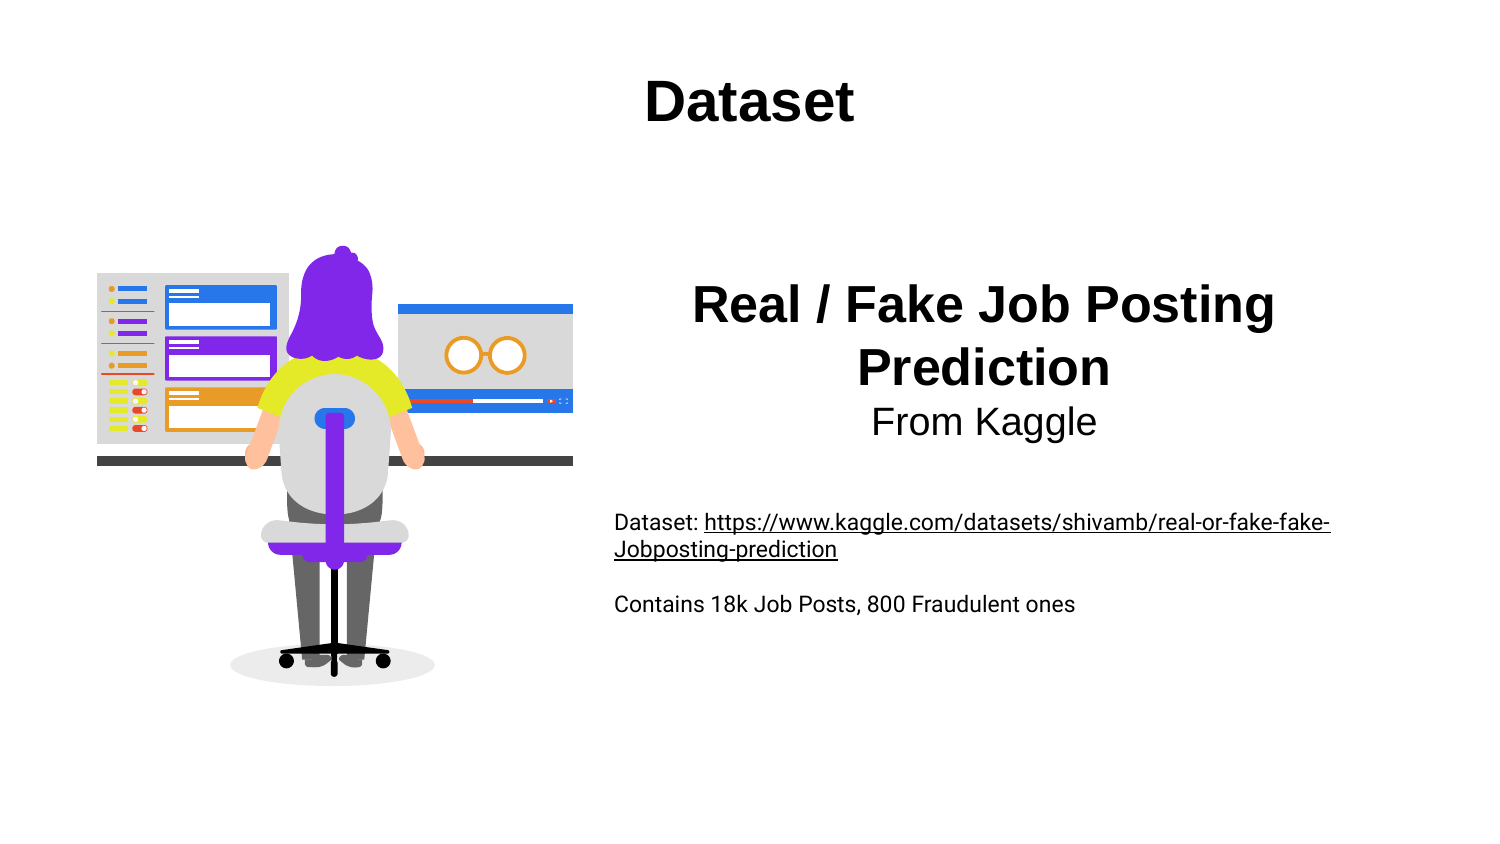

# Dataset

Real / Fake Job Posting Prediction
From Kaggle
Dataset: https://www.kaggle.com/datasets/shivamb/real-or-fake-fake-
Jobposting-prediction

Contains 18k Job Posts, 800 Fraudulent ones